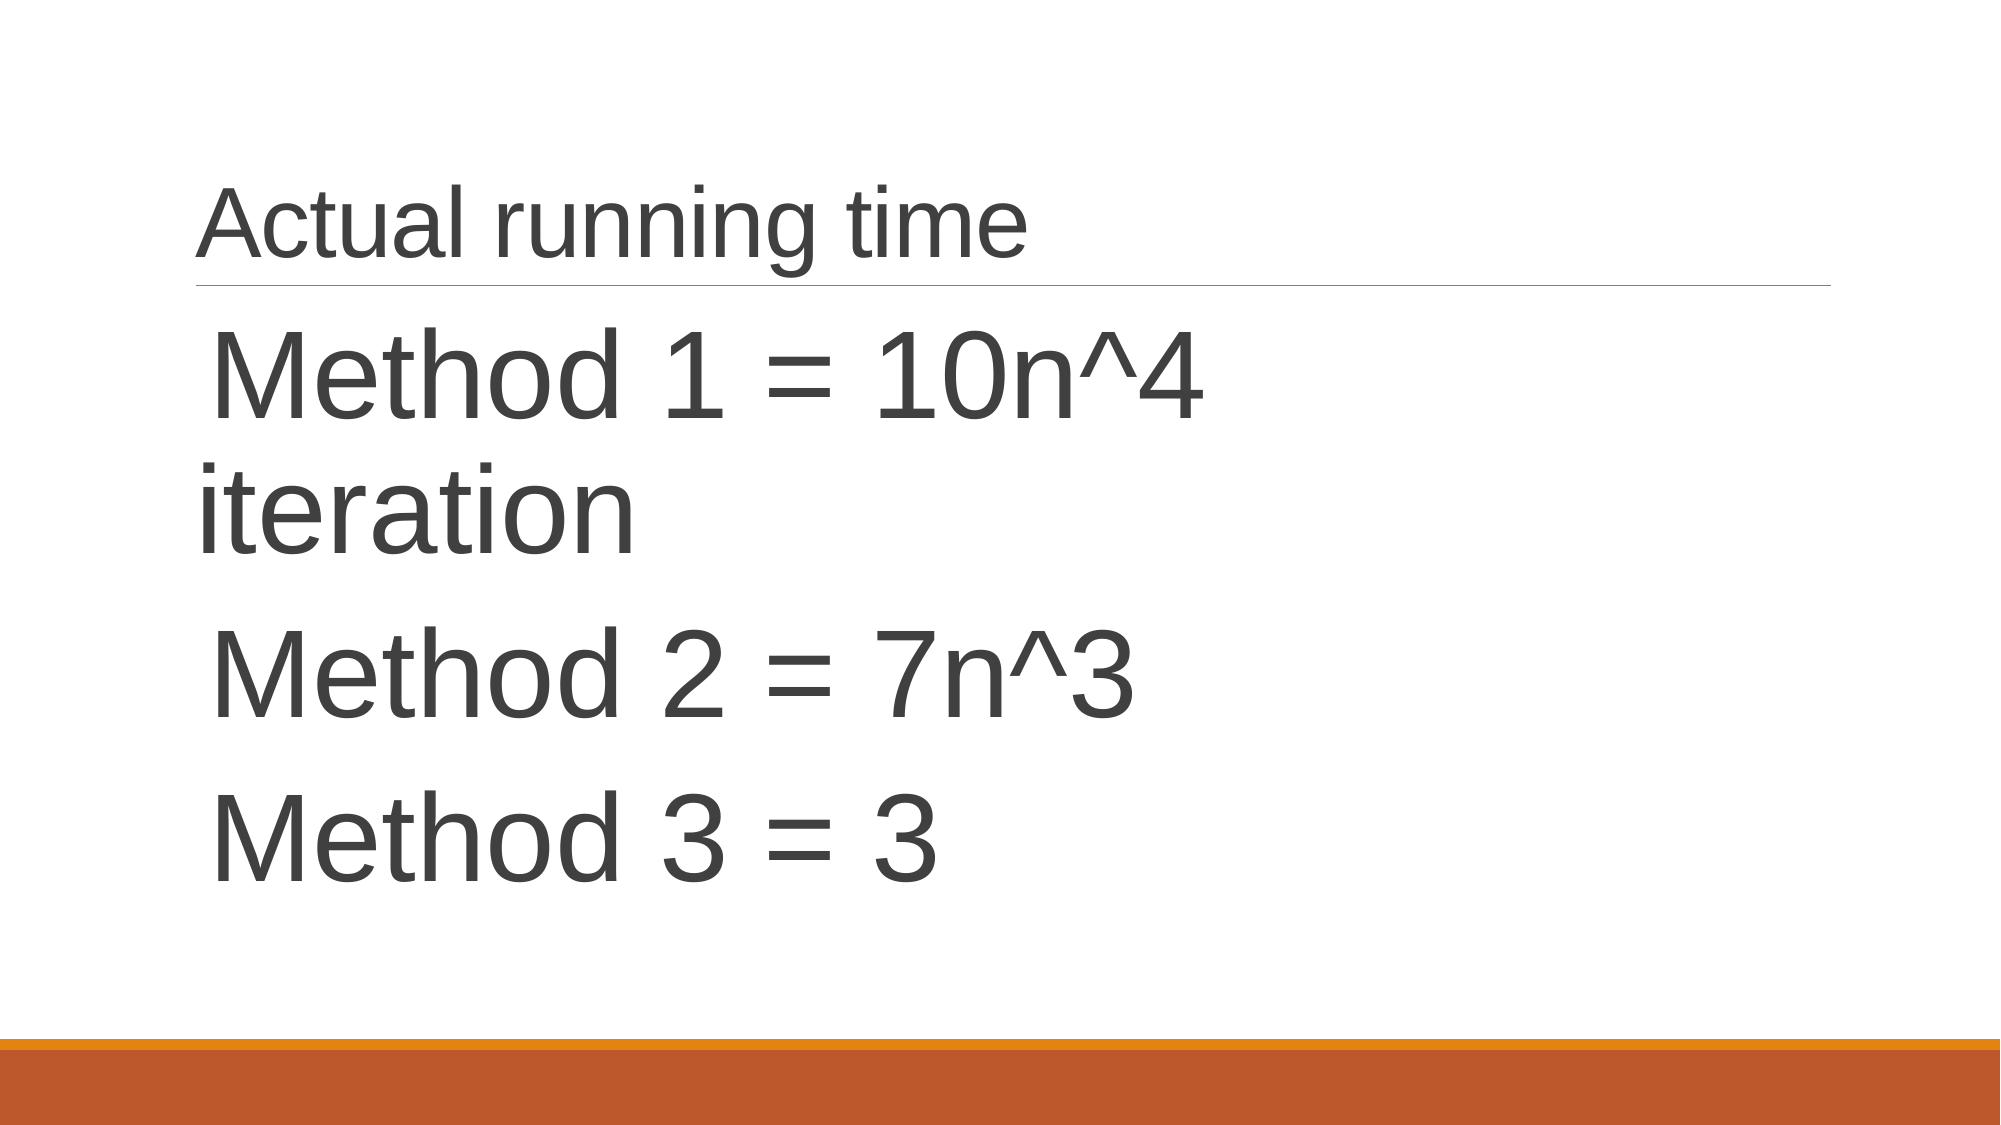

# Actual running time
Method 1 = 10n^4 iteration
Method 2 = 7n^3
Method 3 = 3